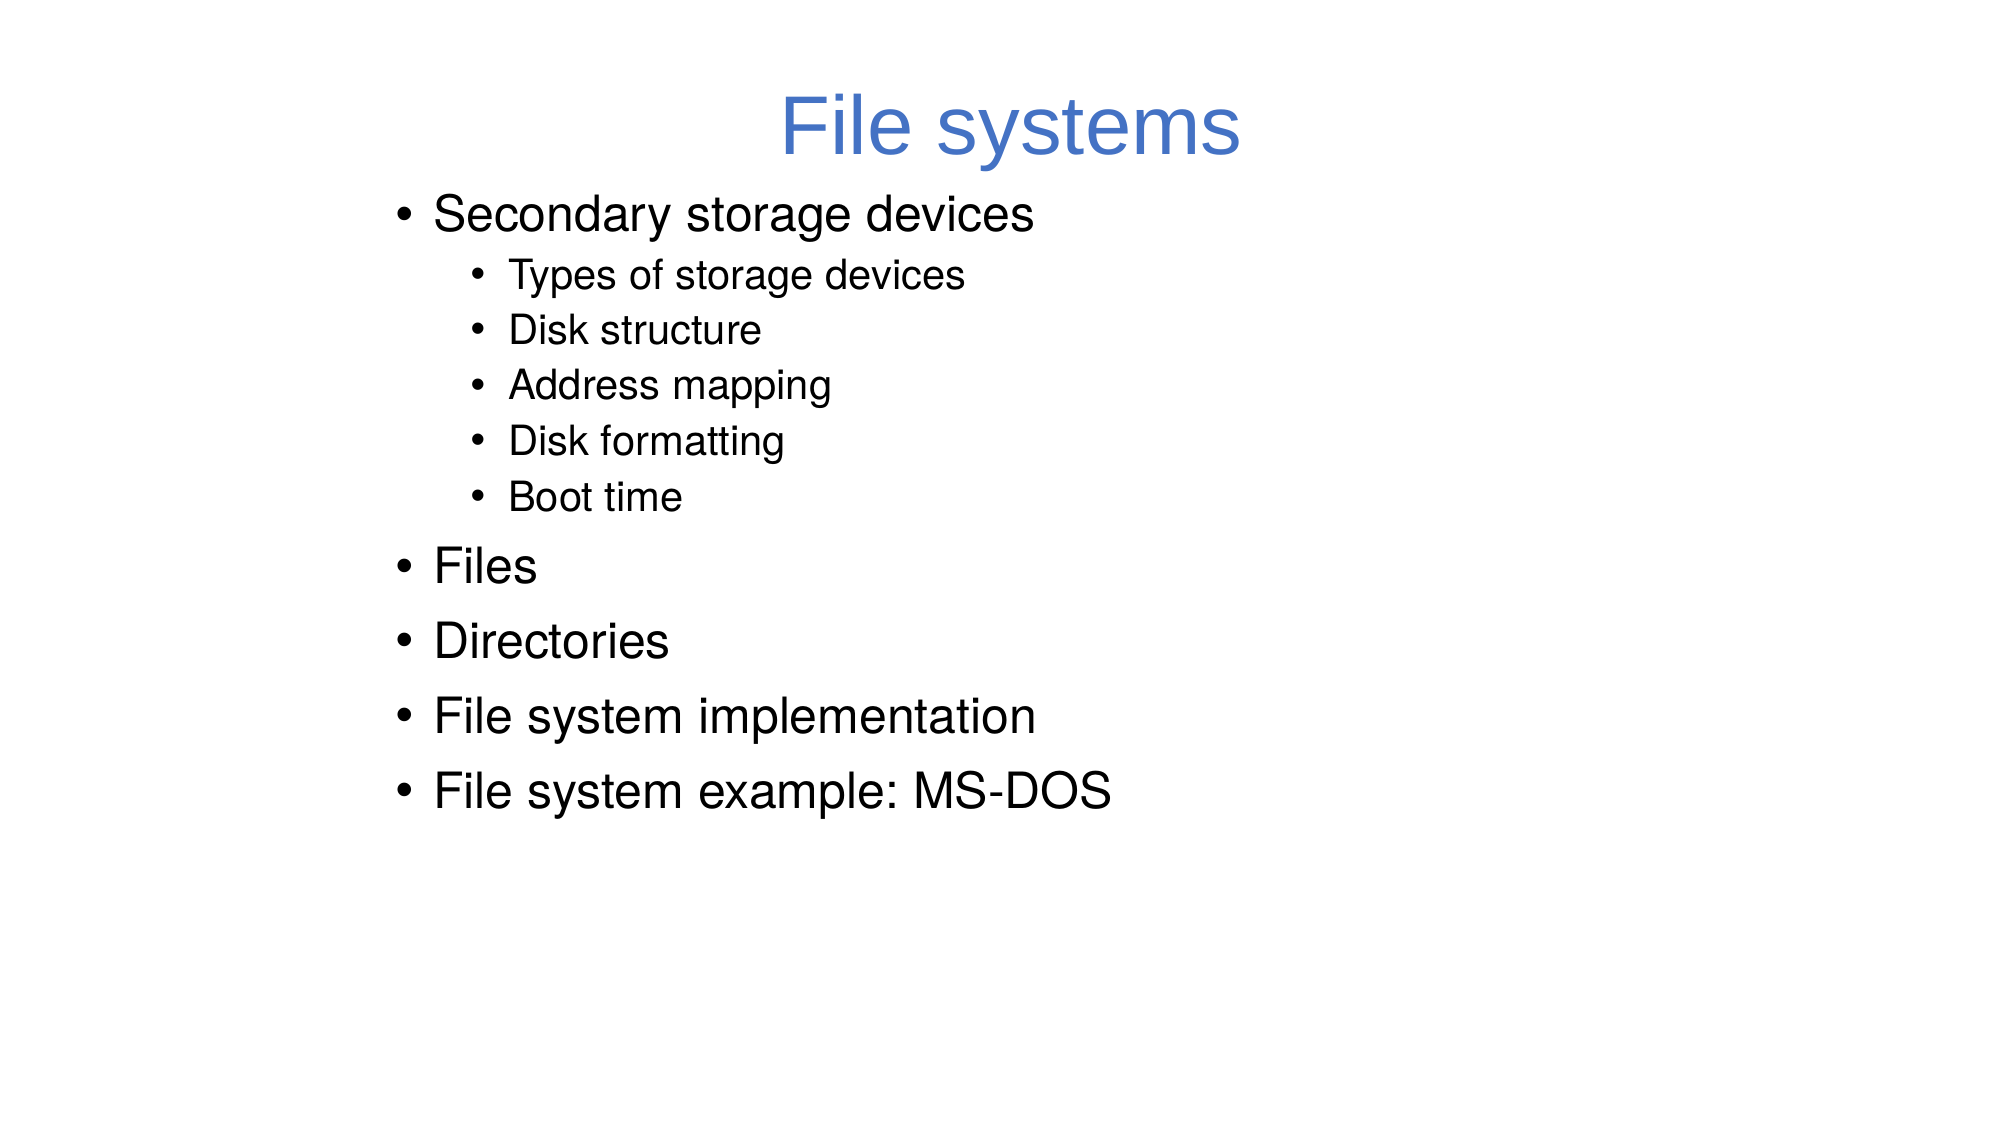

# File systems
Secondary storage devices
Types of storage devices
Disk structure
Address mapping
Disk formatting
Boot time
Files
Directories
File system implementation
File system example: MS-DOS